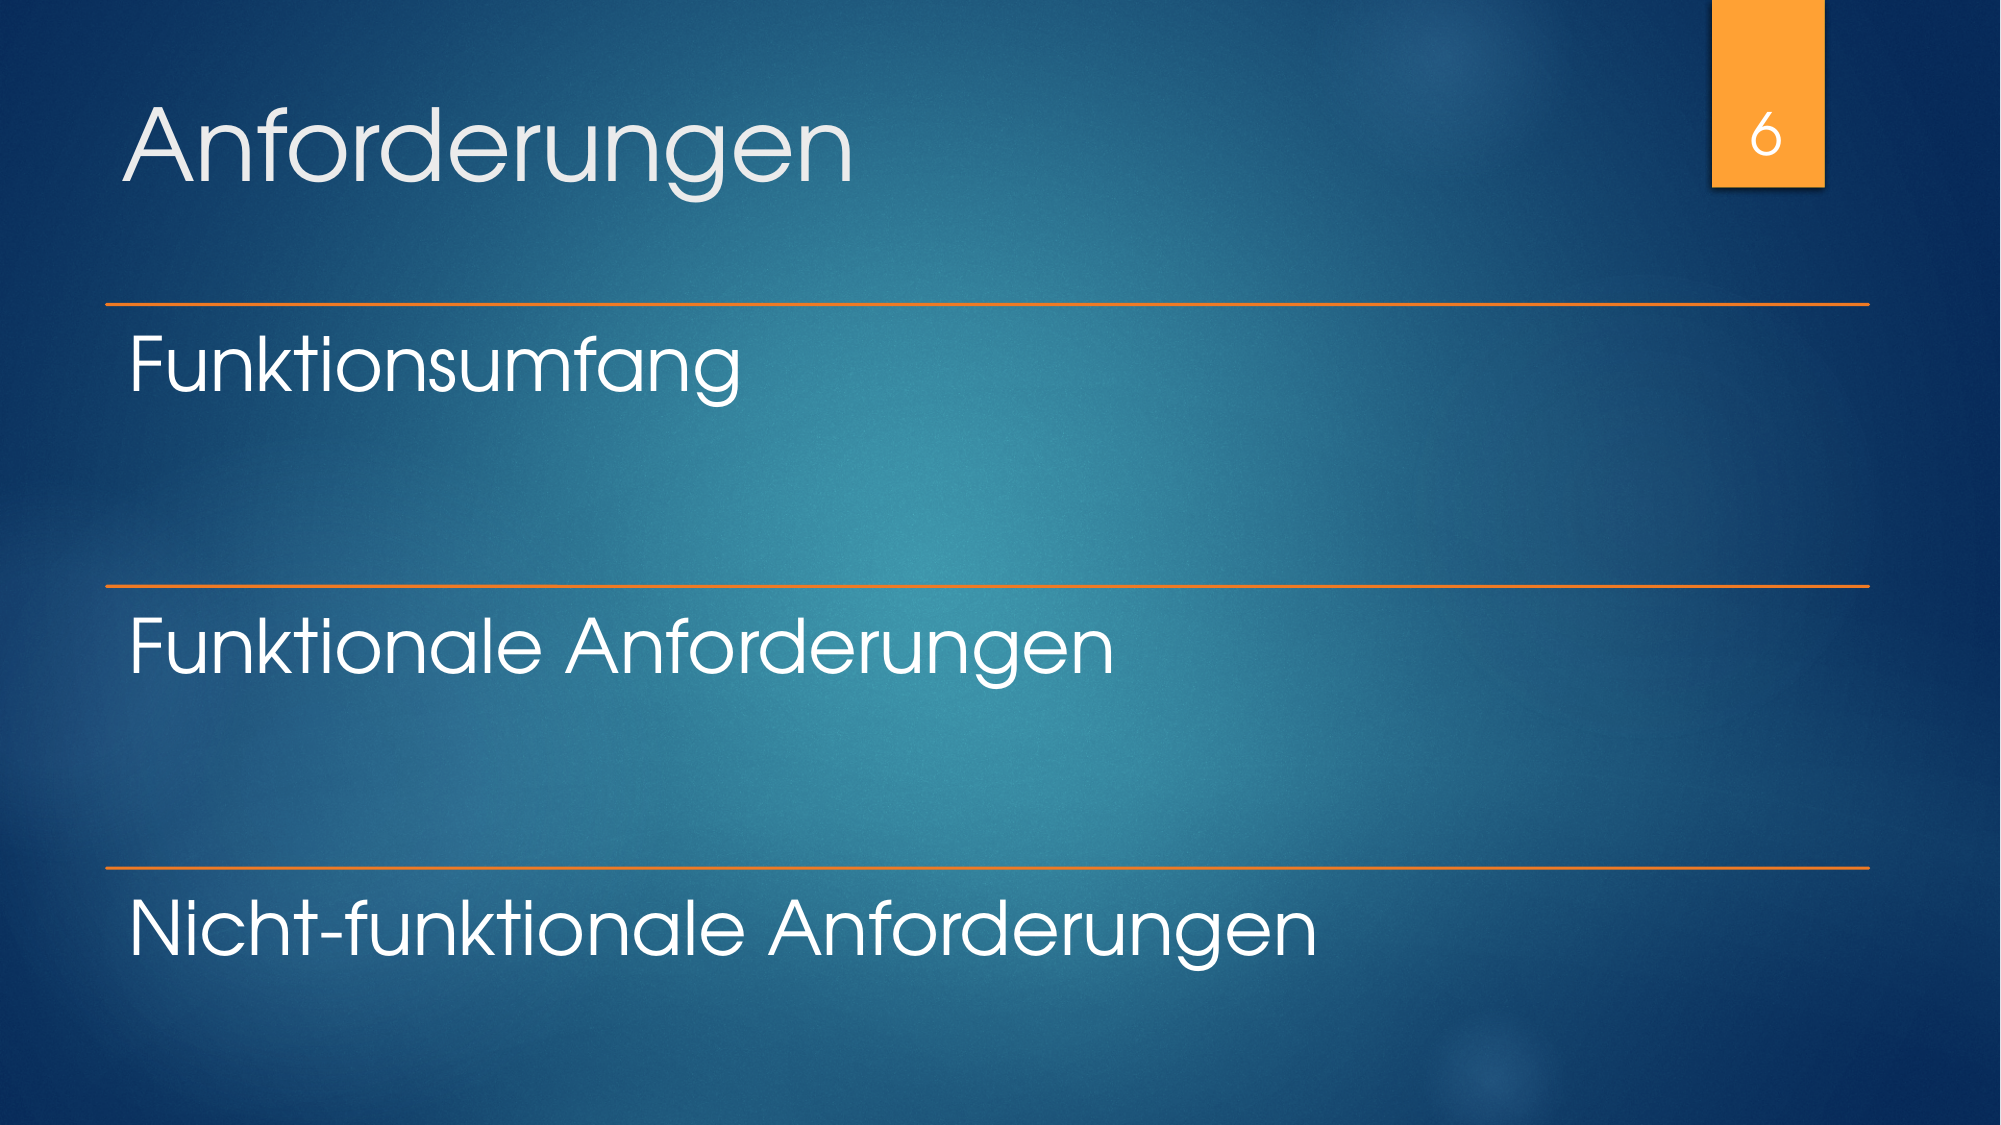

6
# Anforderungen
Funktionsumfang
Funktionale Anforderungen
Nicht-funktionale Anforderungen